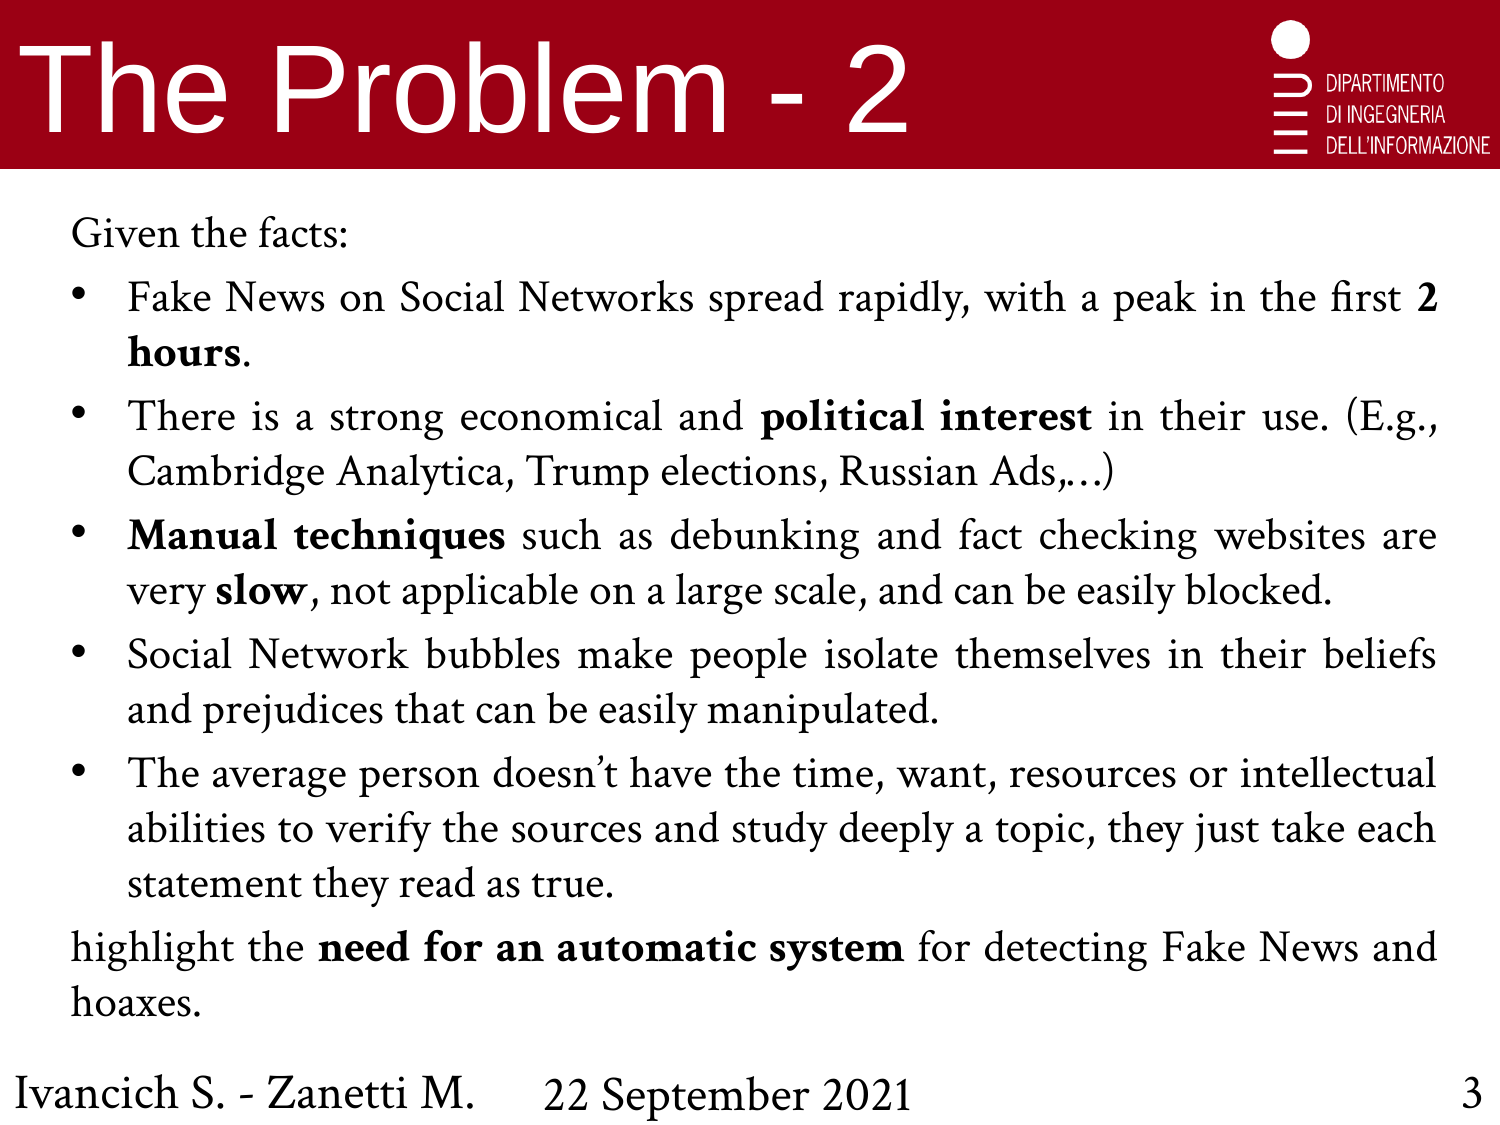

The Problem - 2
Given the facts:
Fake News on Social Networks spread rapidly, with a peak in the first 2 hours.
There is a strong economical and political interest in their use. (E.g., Cambridge Analytica, Trump elections, Russian Ads,…)
Manual techniques such as debunking and fact checking websites are very slow, not applicable on a large scale, and can be easily blocked.
Social Network bubbles make people isolate themselves in their beliefs and prejudices that can be easily manipulated.
The average person doesn’t have the time, want, resources or intellectual abilities to verify the sources and study deeply a topic, they just take each statement they read as true.
highlight the need for an automatic system for detecting Fake News and hoaxes.
Ivancich S. - Zanetti M.
3
22 September 2021